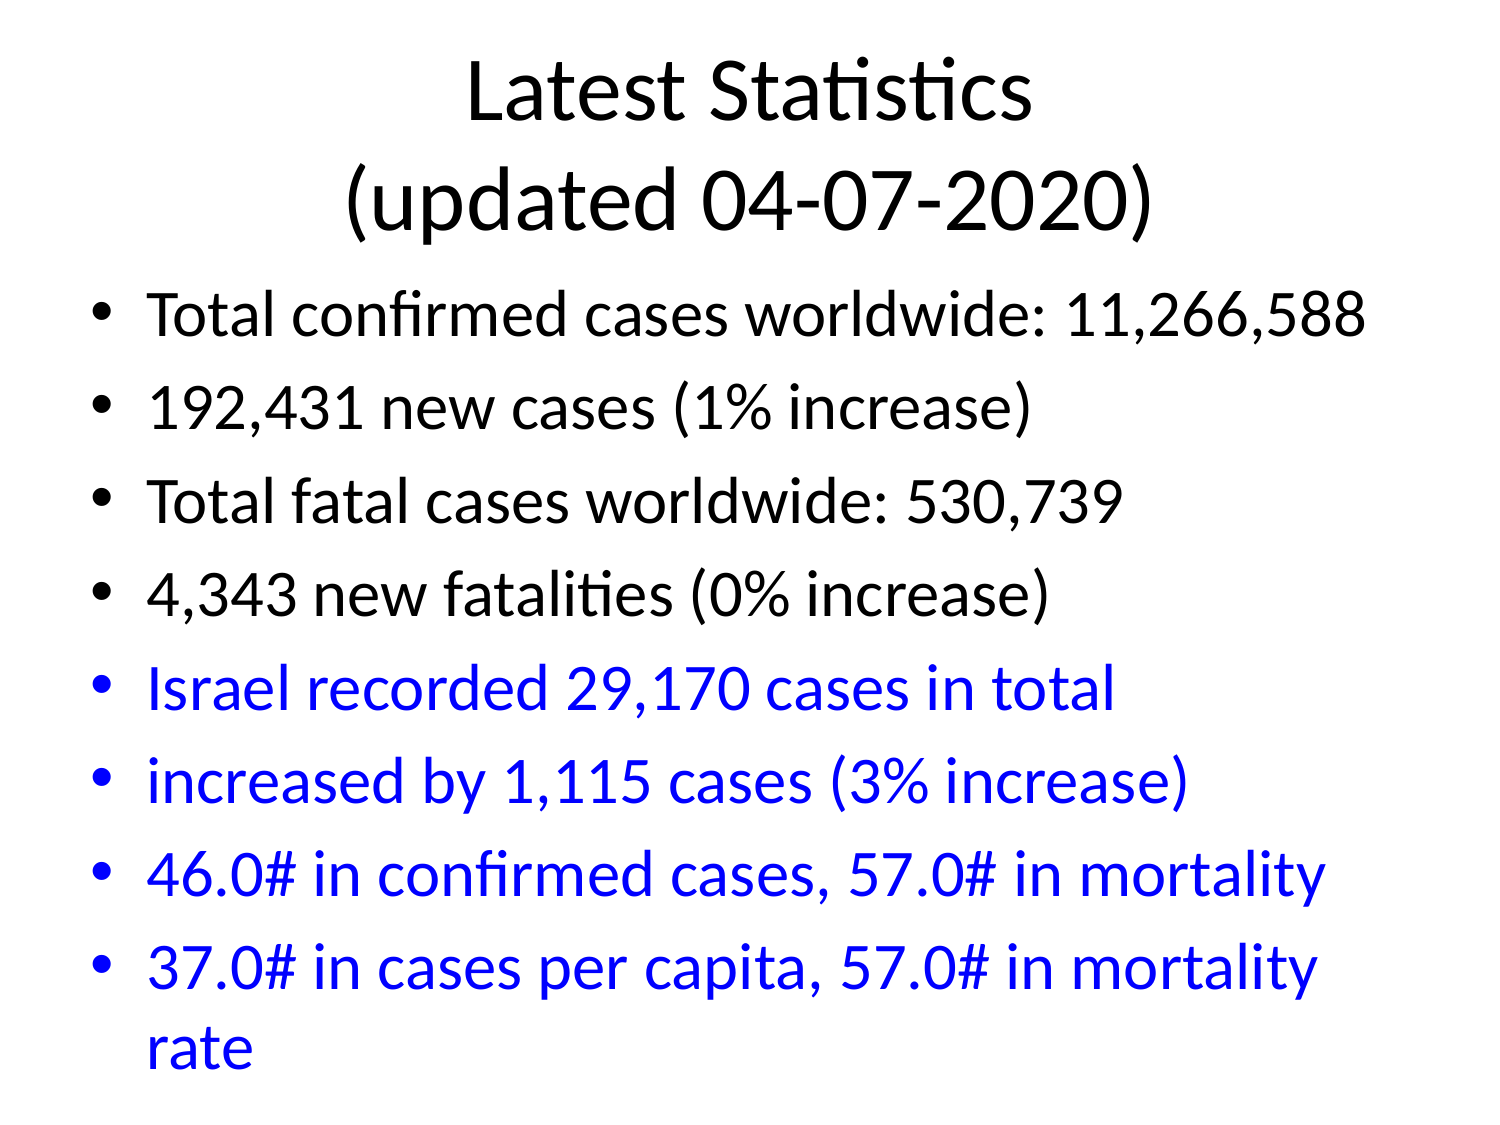

# Latest Statistics
(updated 04-07-2020)
Total confirmed cases worldwide: 11,266,588
192,431 new cases (1% increase)
Total fatal cases worldwide: 530,739
4,343 new fatalities (0% increase)
Israel recorded 29,170 cases in total
increased by 1,115 cases (3% increase)
46.0# in confirmed cases, 57.0# in mortality
37.0# in cases per capita, 57.0# in mortality rate